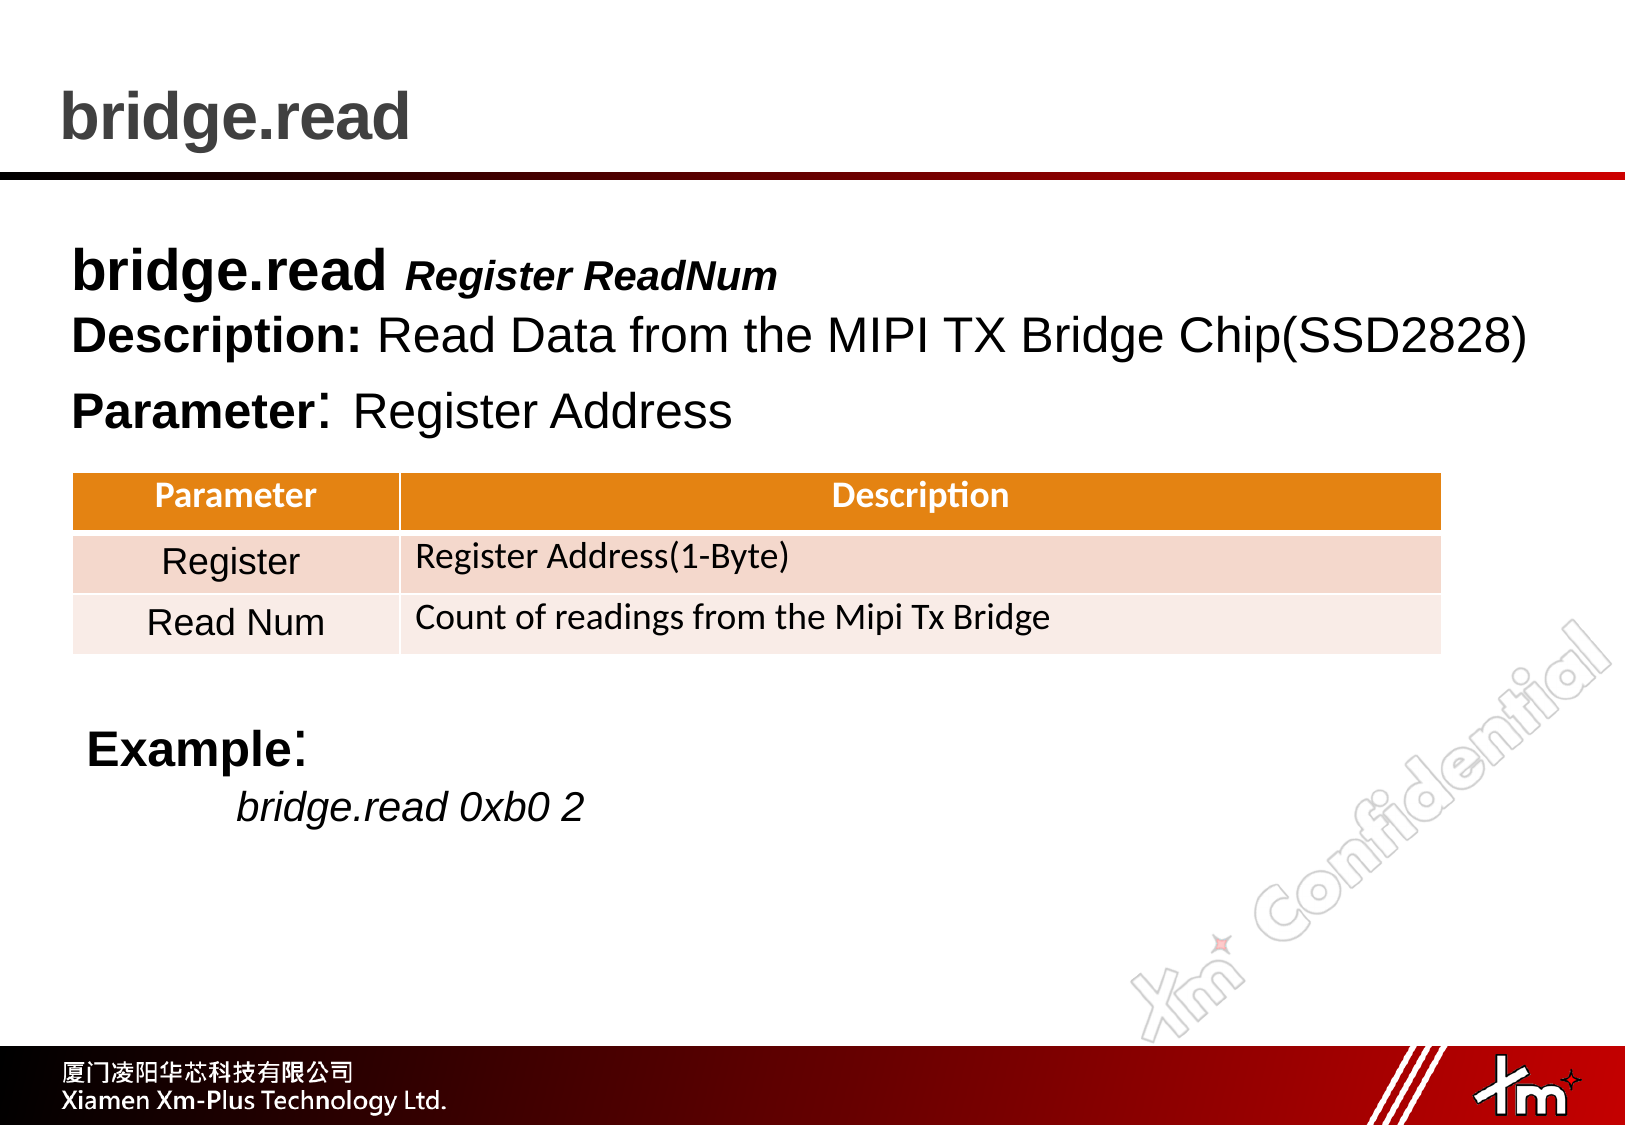

# bridge.read
bridge.read Register ReadNum
Description: Read Data from the MIPI TX Bridge Chip(SSD2828)
Parameter: Register Address

| Parameter | Description |
| --- | --- |
| Register | Register Address(1-Byte) |
| Read Num | Count of readings from the Mipi Tx Bridge |
Example:
	bridge.read 0xb0 2
54